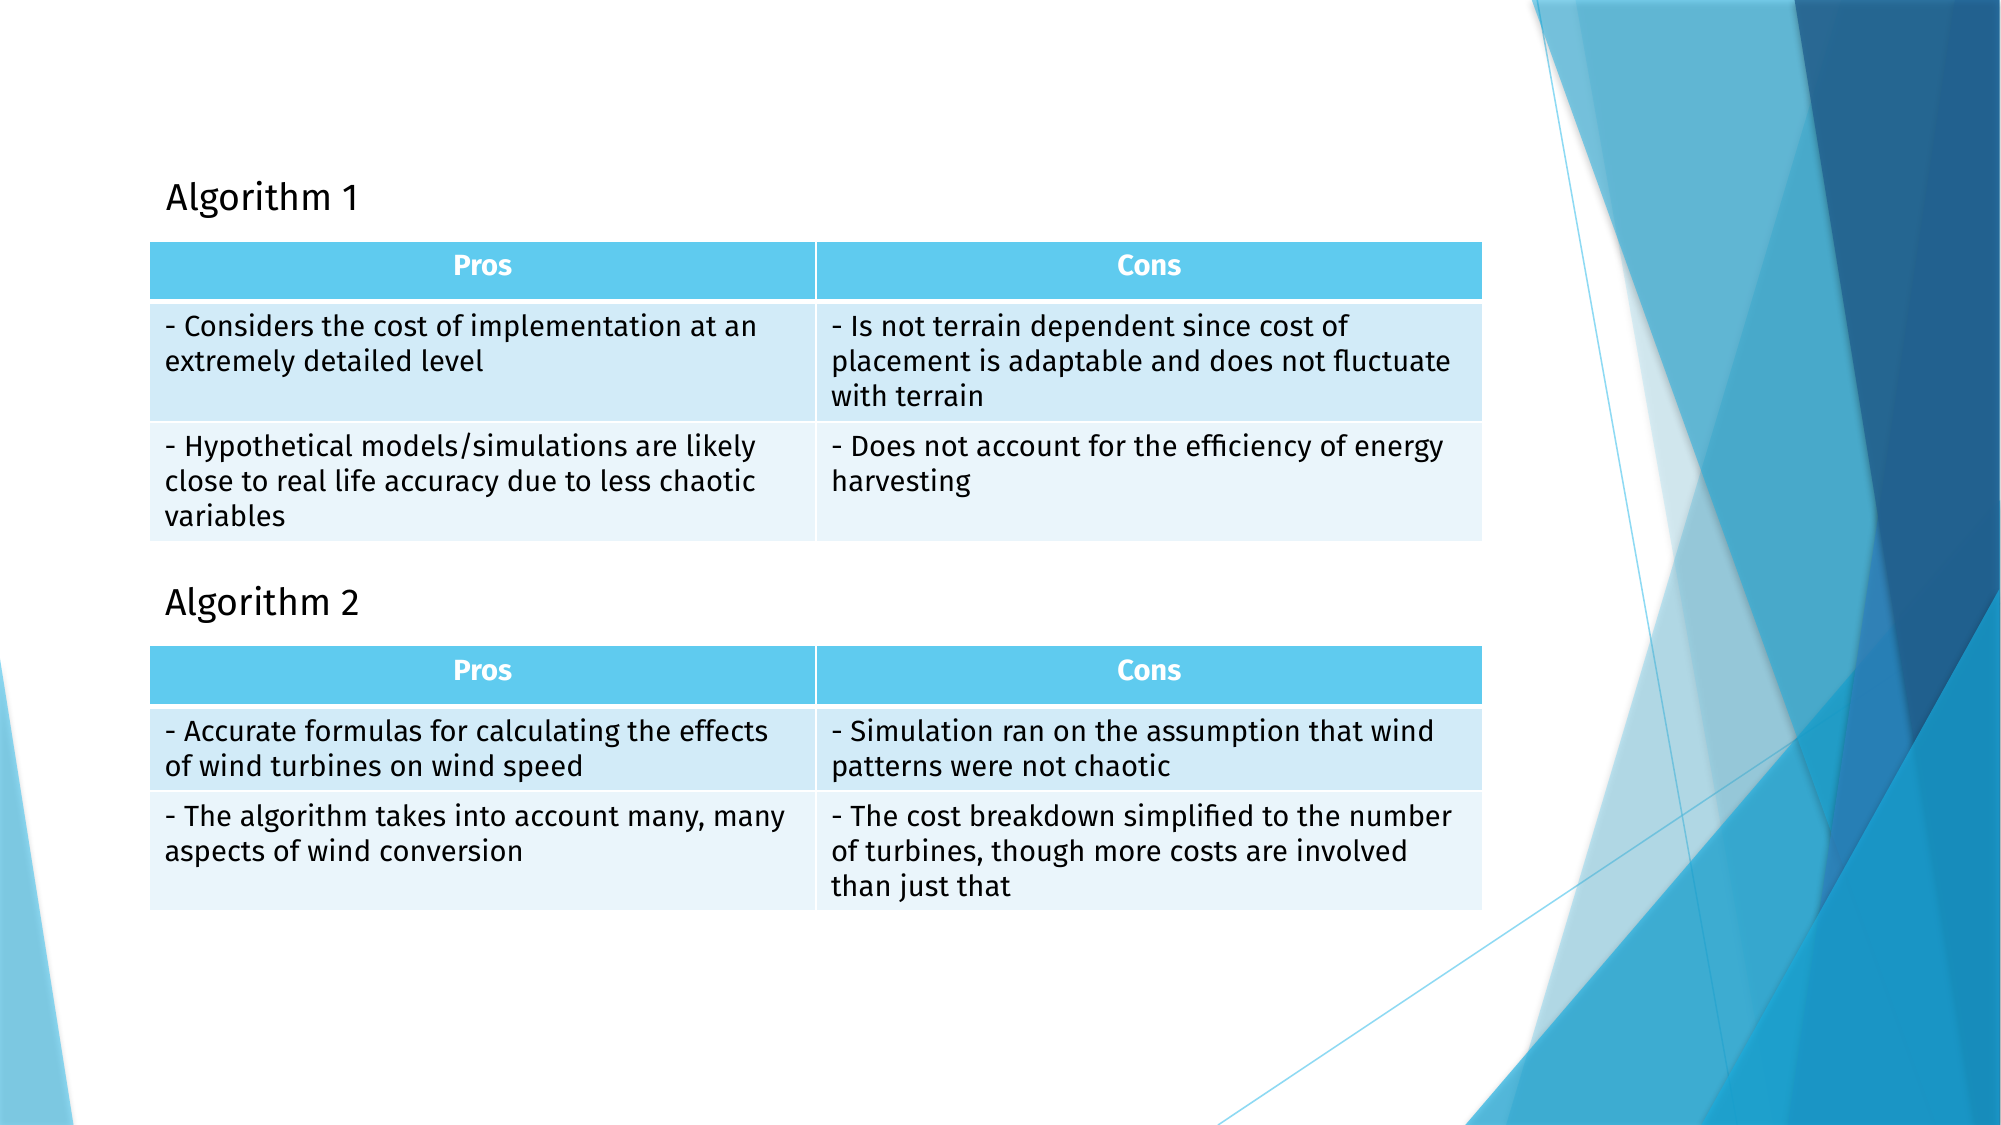

Algorithm 1
| Pros | Cons |
| --- | --- |
| - Considers the cost of implementation at an extremely detailed level | - Is not terrain dependent since cost of placement is adaptable and does not fluctuate with terrain |
| - Hypothetical models/simulations are likely close to real life accuracy due to less chaotic variables | - Does not account for the efficiency of energy harvesting |
Algorithm 2
| Pros | Cons |
| --- | --- |
| - Accurate formulas for calculating the effects of wind turbines on wind speed | - Simulation ran on the assumption that wind patterns were not chaotic |
| - The algorithm takes into account many, many aspects of wind conversion | - The cost breakdown simplified to the number of turbines, though more costs are involved than just that |